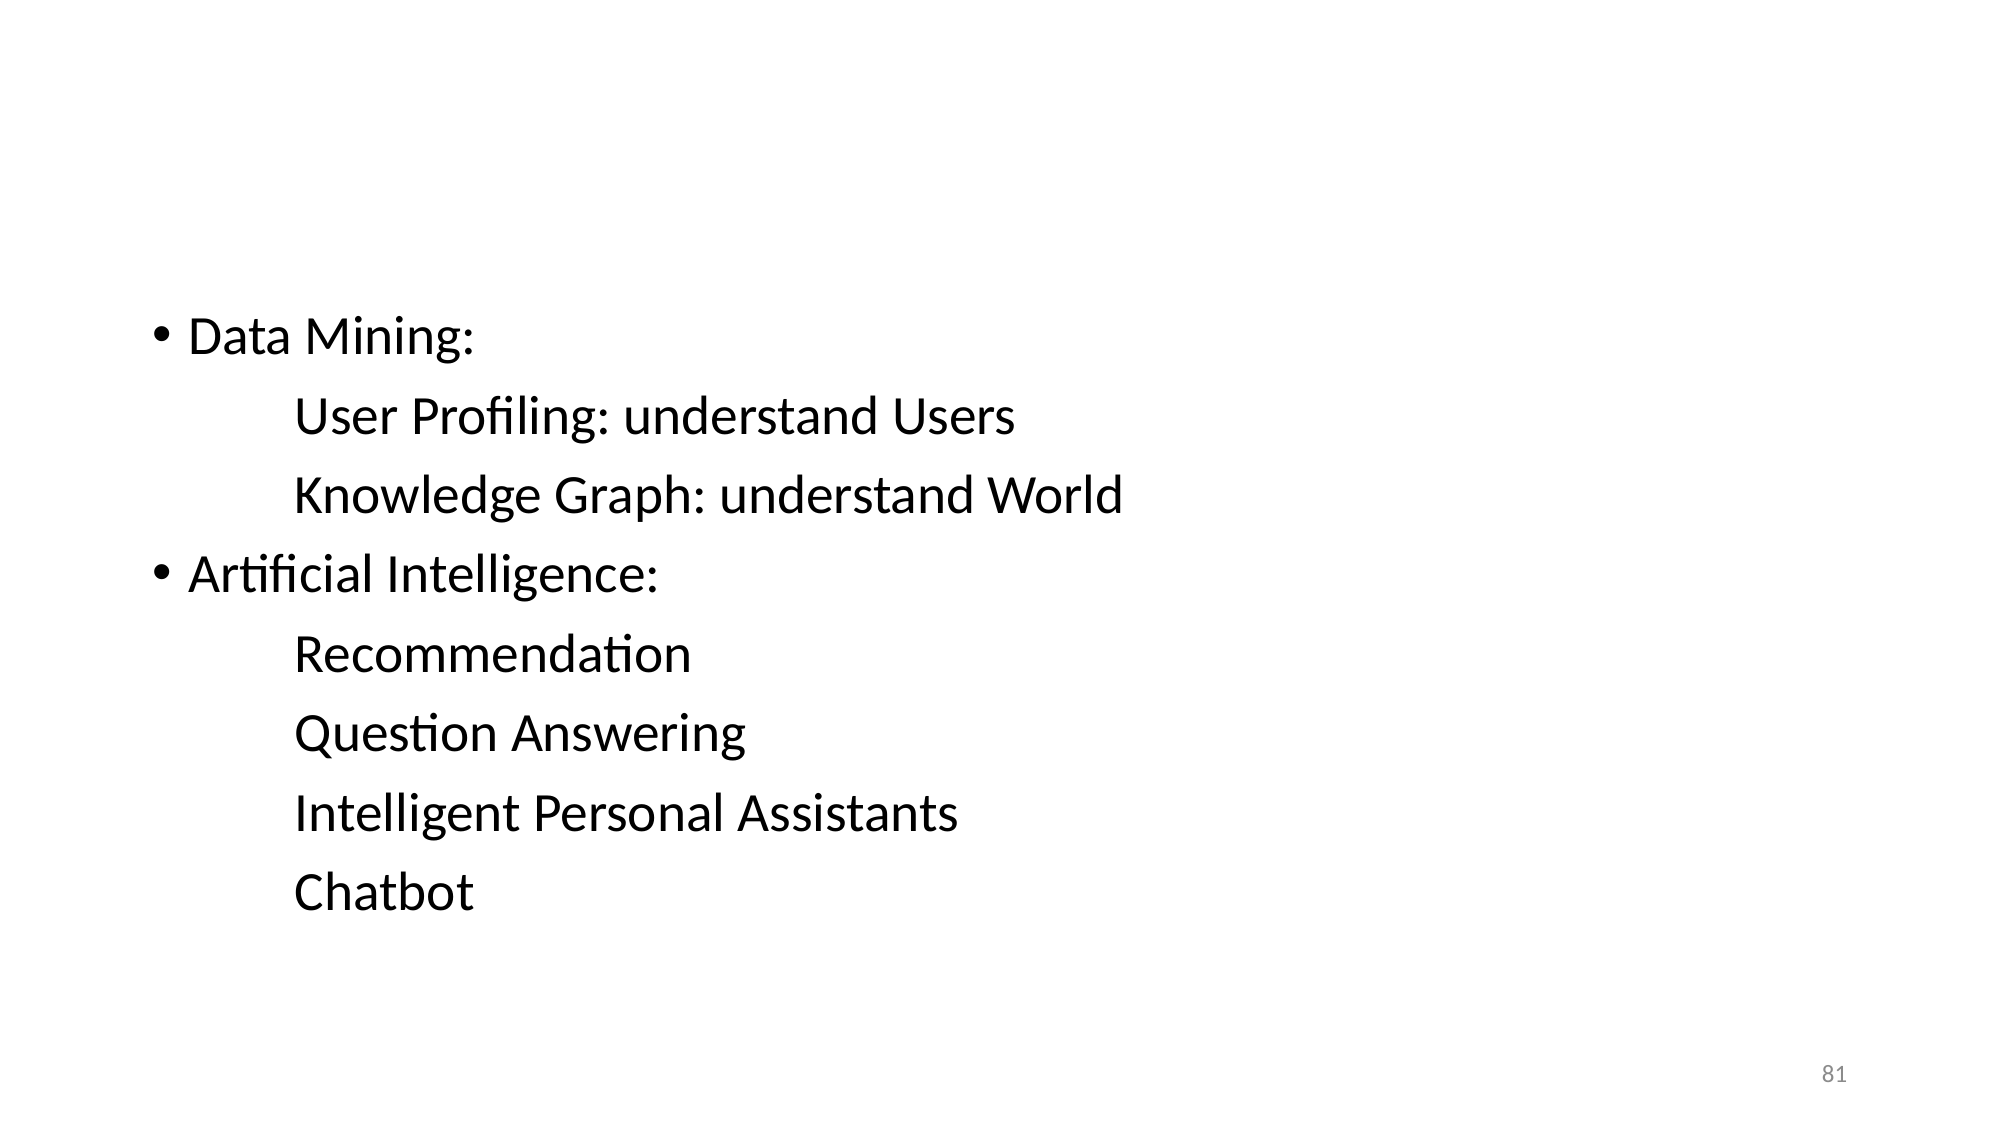

#
Data Mining:
	User Profiling: understand Users
	Knowledge Graph: understand World
Artificial Intelligence:
	Recommendation
	Question Answering
	Intelligent Personal Assistants
	Chatbot

81